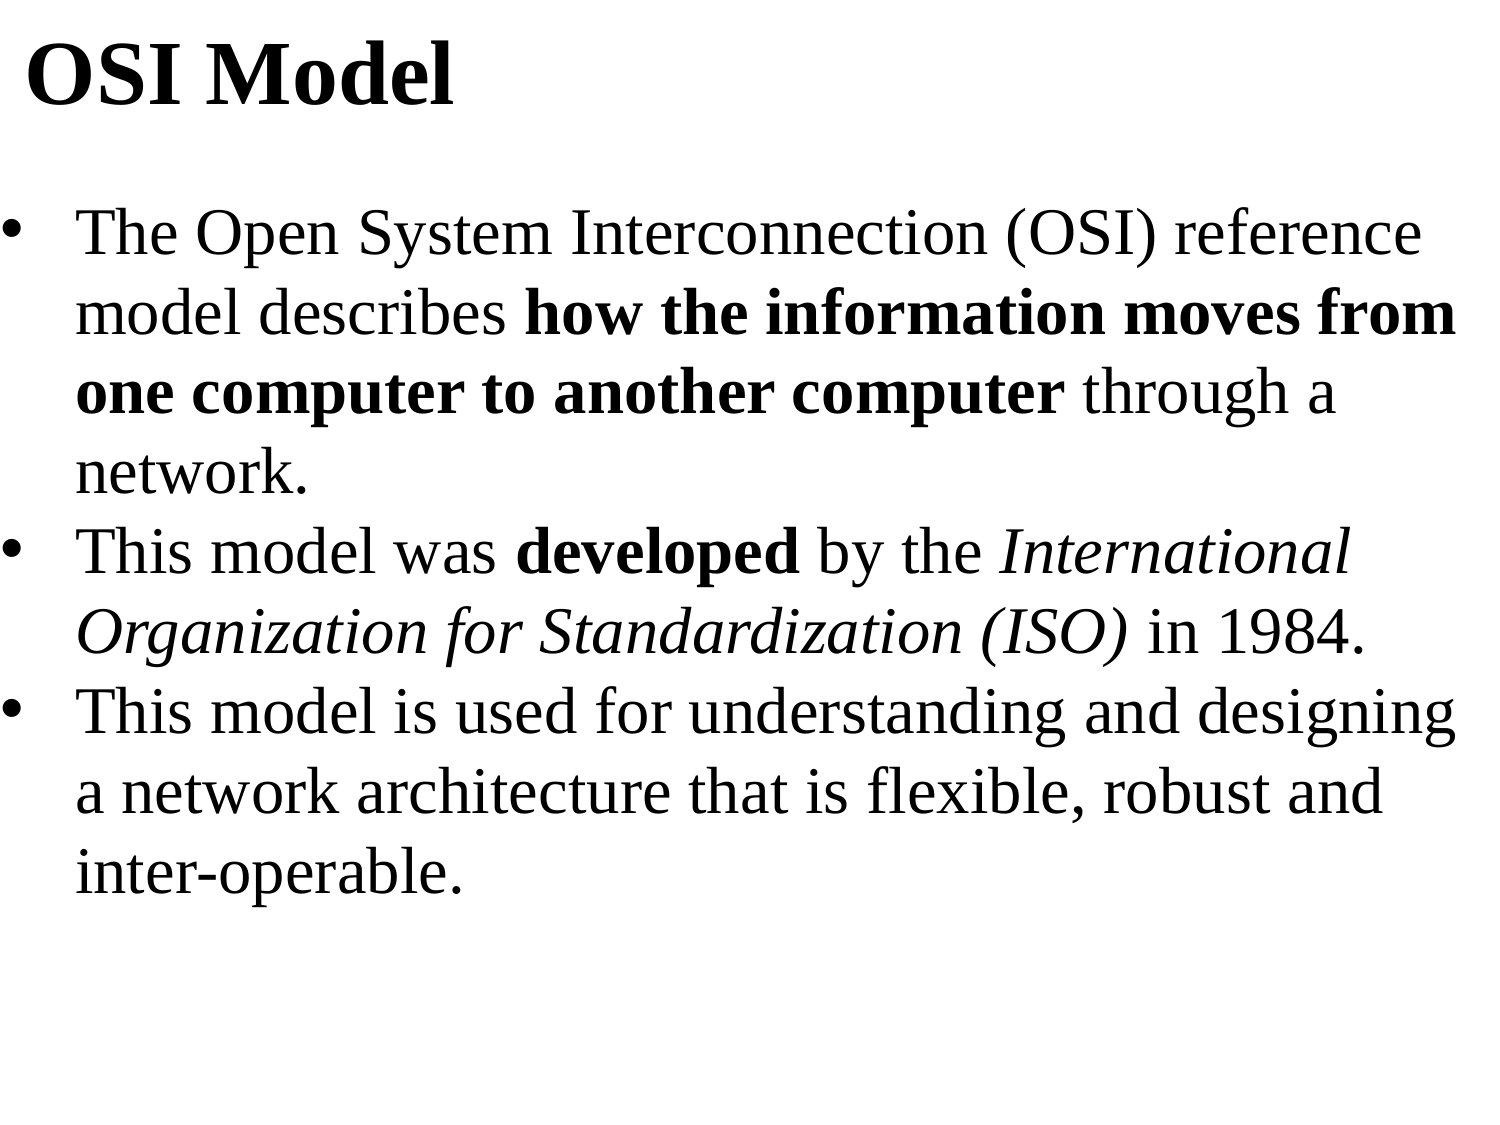

OSI Model
The Open System Interconnection (OSI) reference model describes how the information moves from one computer to another computer through a network.
This model was developed by the International Organization for Standardization (ISO) in 1984.
This model is used for understanding and designing a network architecture that is flexible, robust and inter-operable.